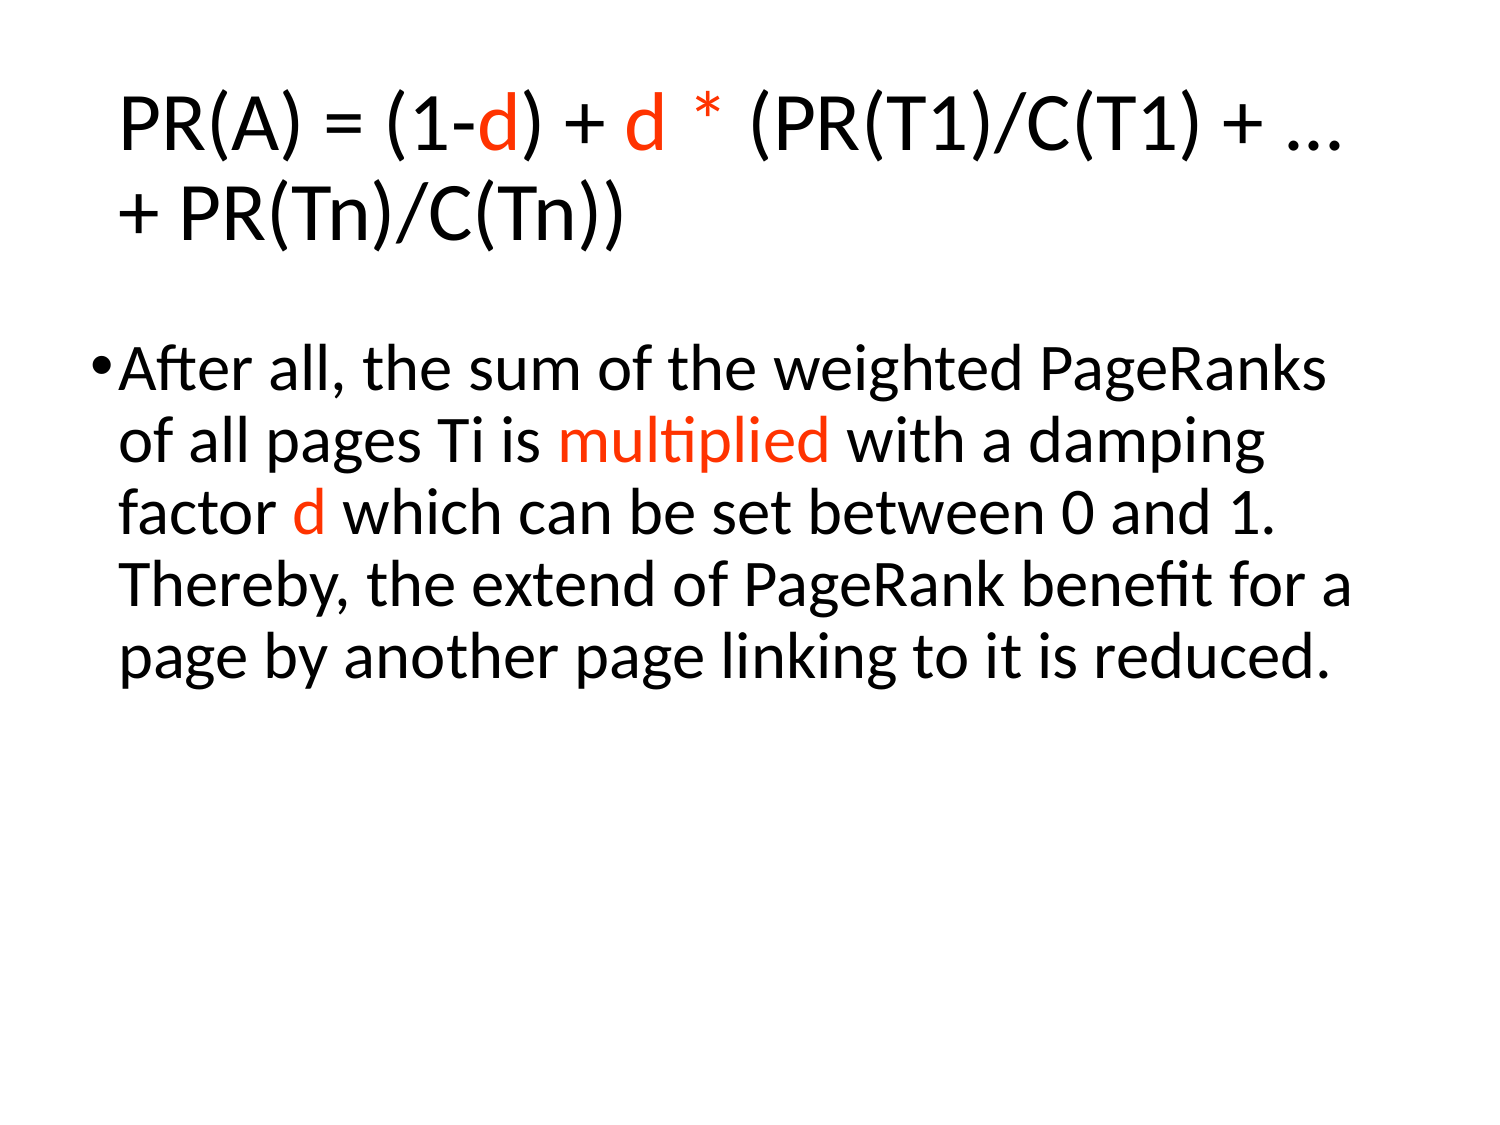

# PR(A) = (1-d) + d * (PR(T1)/C(T1) + ... + PR(Tn)/C(Tn))
After all, the sum of the weighted PageRanks of all pages Ti is multiplied with a damping factor d which can be set between 0 and 1. Thereby, the extend of PageRank benefit for a page by another page linking to it is reduced.